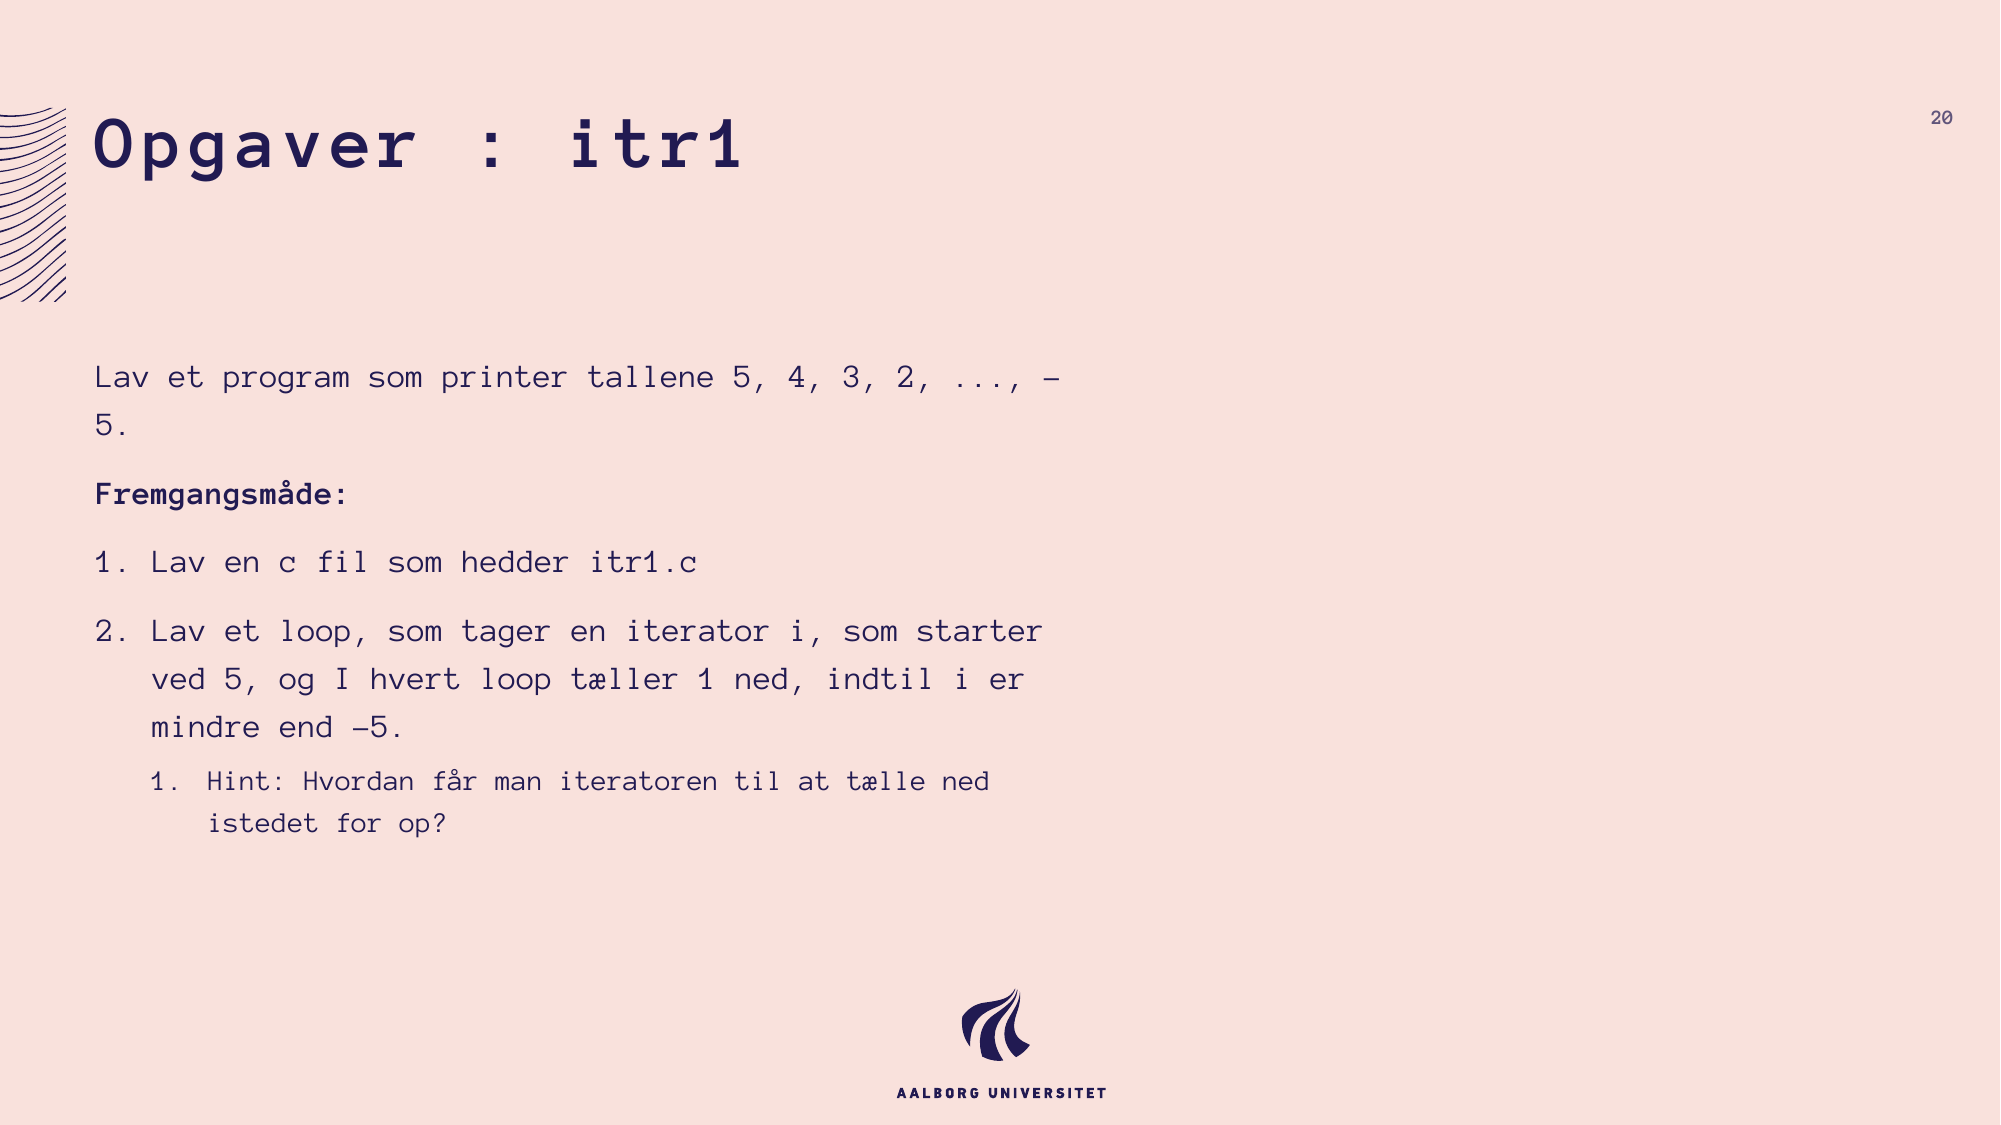

# Opgaver : itr1
20
Lav et program som printer tallene 5, 4, 3, 2, ..., -5.
Fremgangsmåde:
Lav en c fil som hedder itr1.c
Lav et loop, som tager en iterator i, som starter ved 5, og I hvert loop tæller 1 ned, indtil i er mindre end -5.
Hint: Hvordan får man iteratoren til at tælle ned istedet for op?